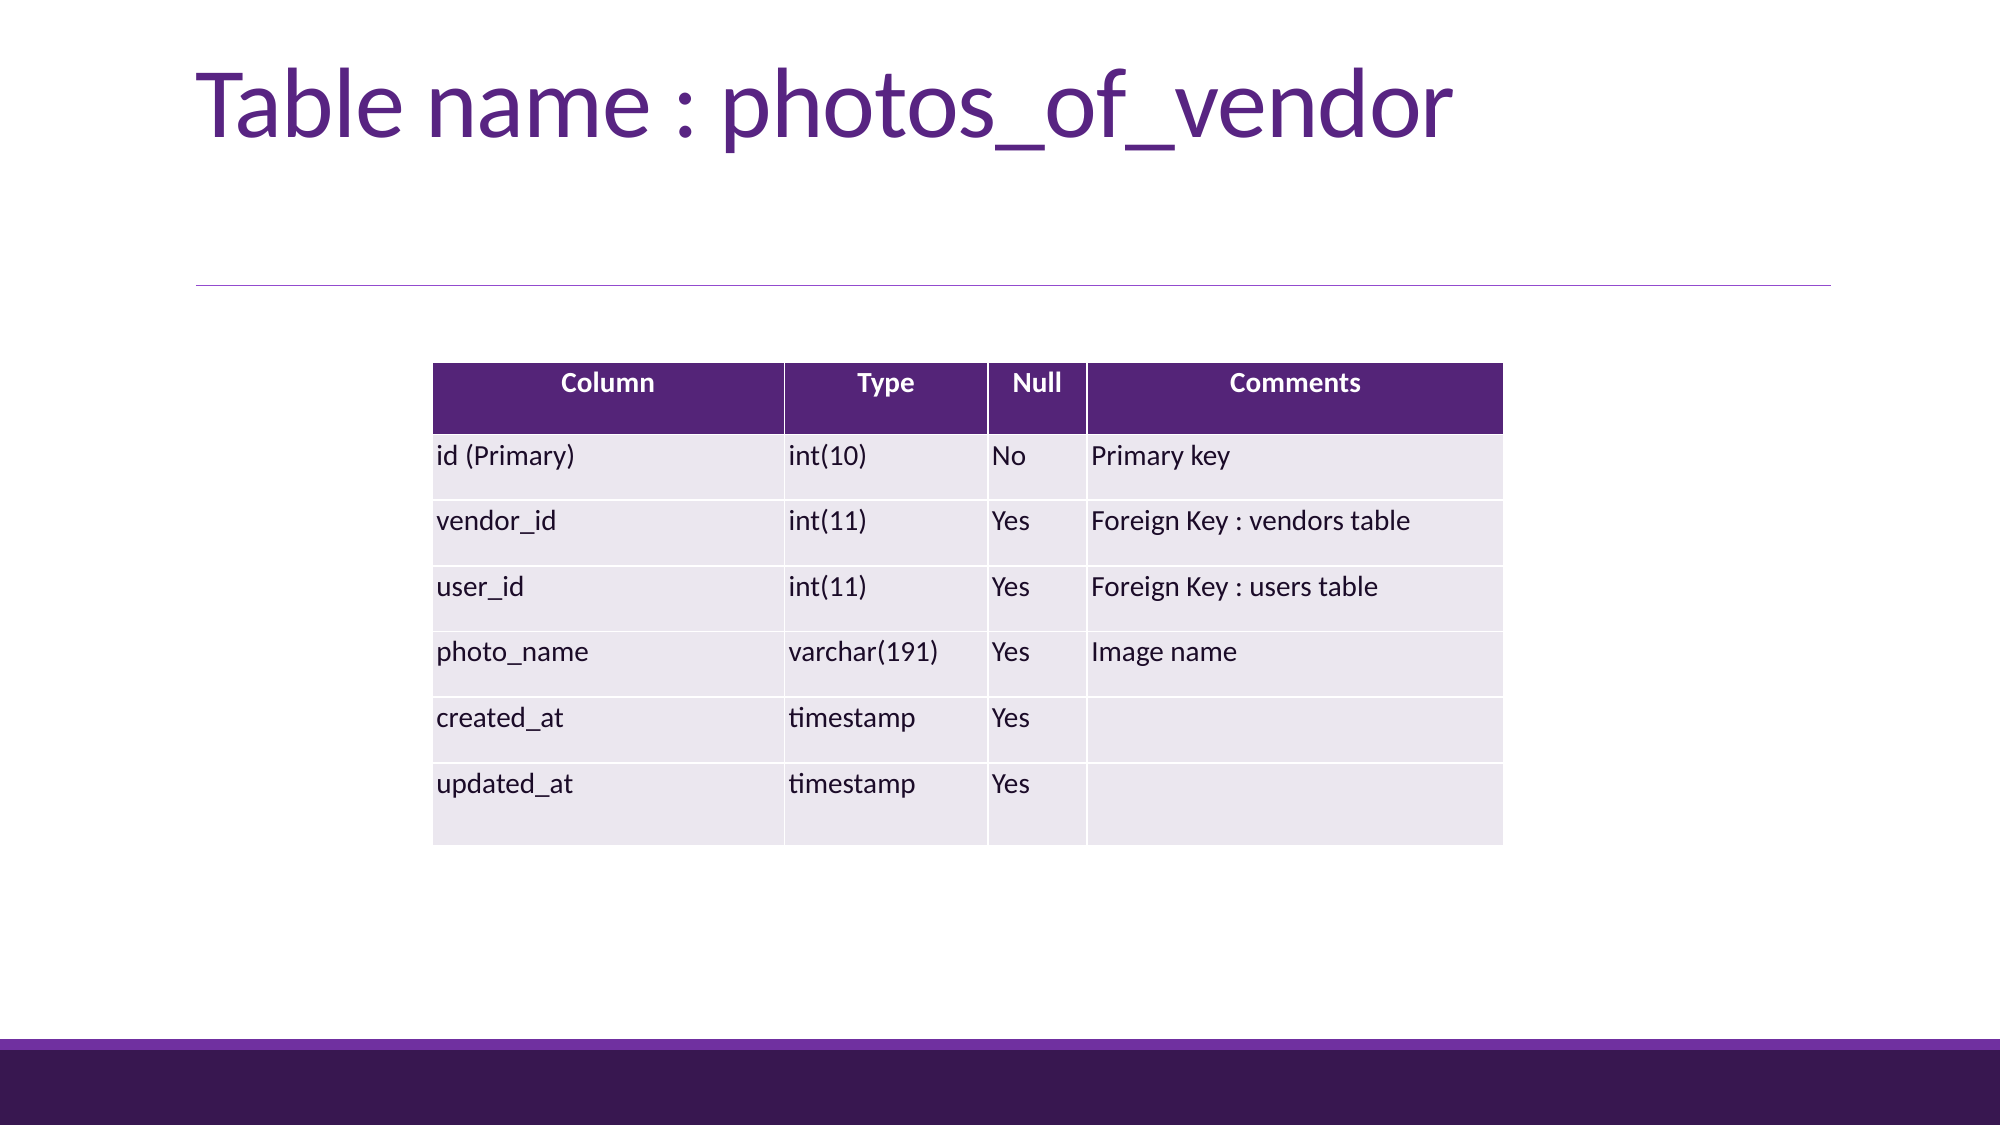

# Table name : photos_of_vendor
| Column | Type | Null | Comments |
| --- | --- | --- | --- |
| id (Primary) | int(10) | No | Primary key |
| vendor\_id | int(11) | Yes | Foreign Key : vendors table |
| user\_id | int(11) | Yes | Foreign Key : users table |
| photo\_name | varchar(191) | Yes | Image name |
| created\_at | timestamp | Yes |  |
| updated\_at | timestamp | Yes |  |